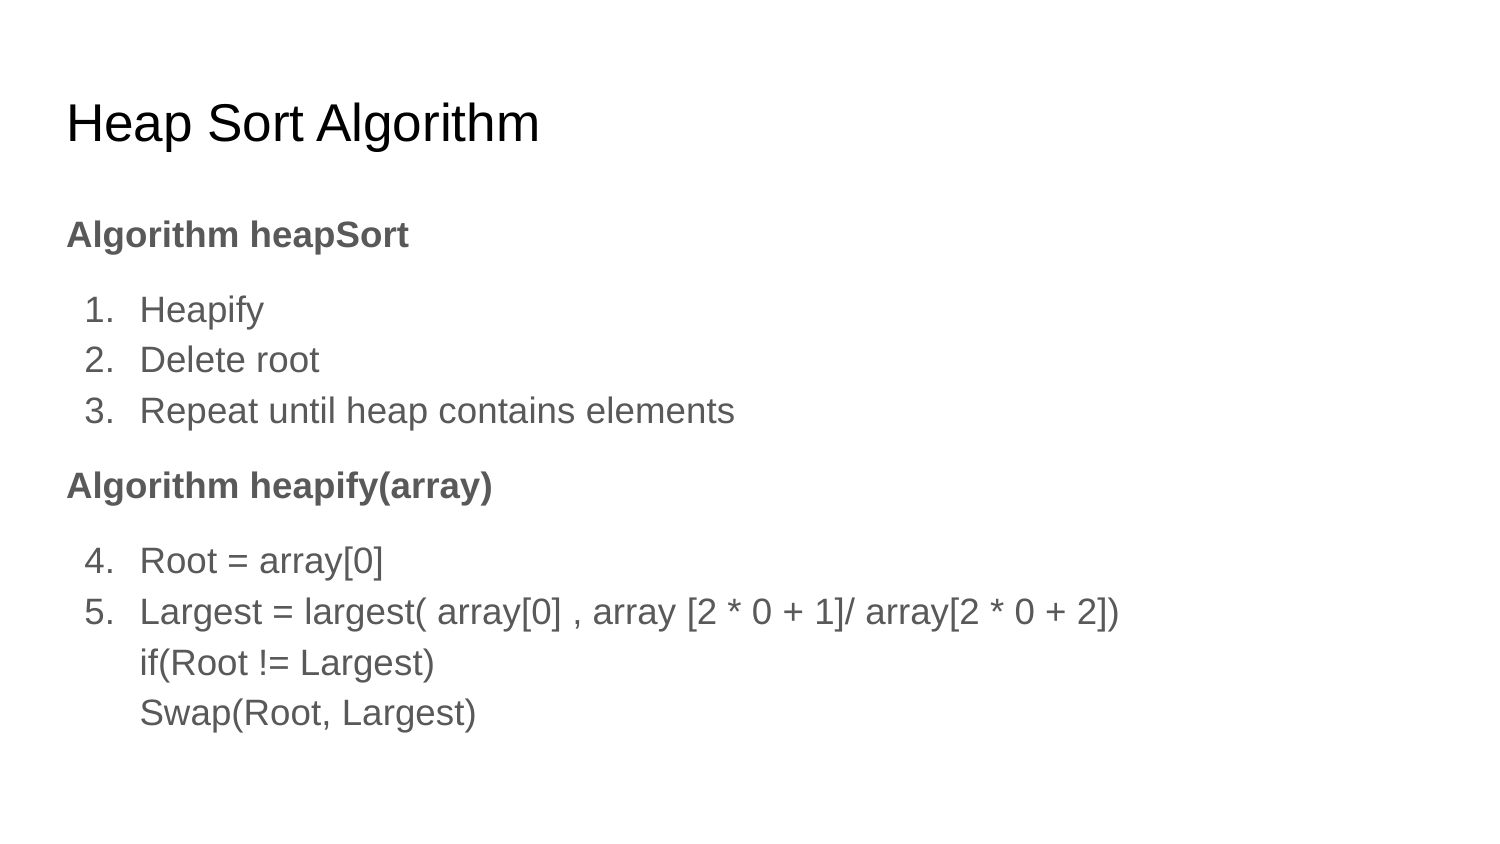

# Heap Sort Algorithm
Algorithm heapSort
Heapify
Delete root
Repeat until heap contains elements
Algorithm heapify(array)
Root = array[0]
Largest = largest( array[0] , array [2 * 0 + 1]/ array[2 * 0 + 2])
if(Root != Largest)
	Swap(Root, Largest)